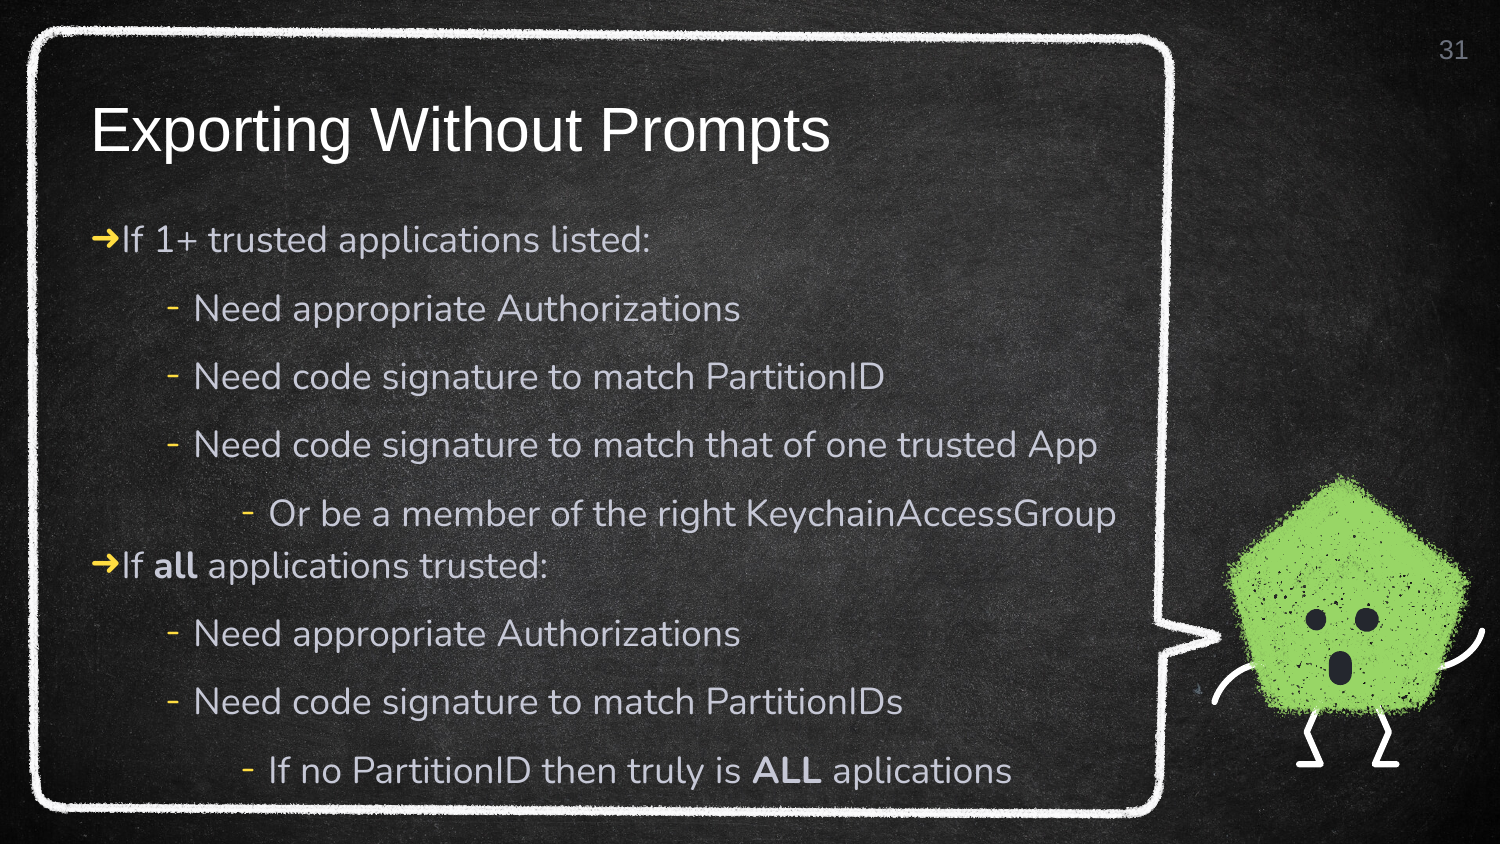

31
# Exporting Without Prompts
If 1+ trusted applications listed:
Need appropriate Authorizations
Need code signature to match PartitionID
Need code signature to match that of one trusted App
Or be a member of the right KeychainAccessGroup
If all applications trusted:
Need appropriate Authorizations
Need code signature to match PartitionIDs
If no PartitionID then truly is ALL aplications